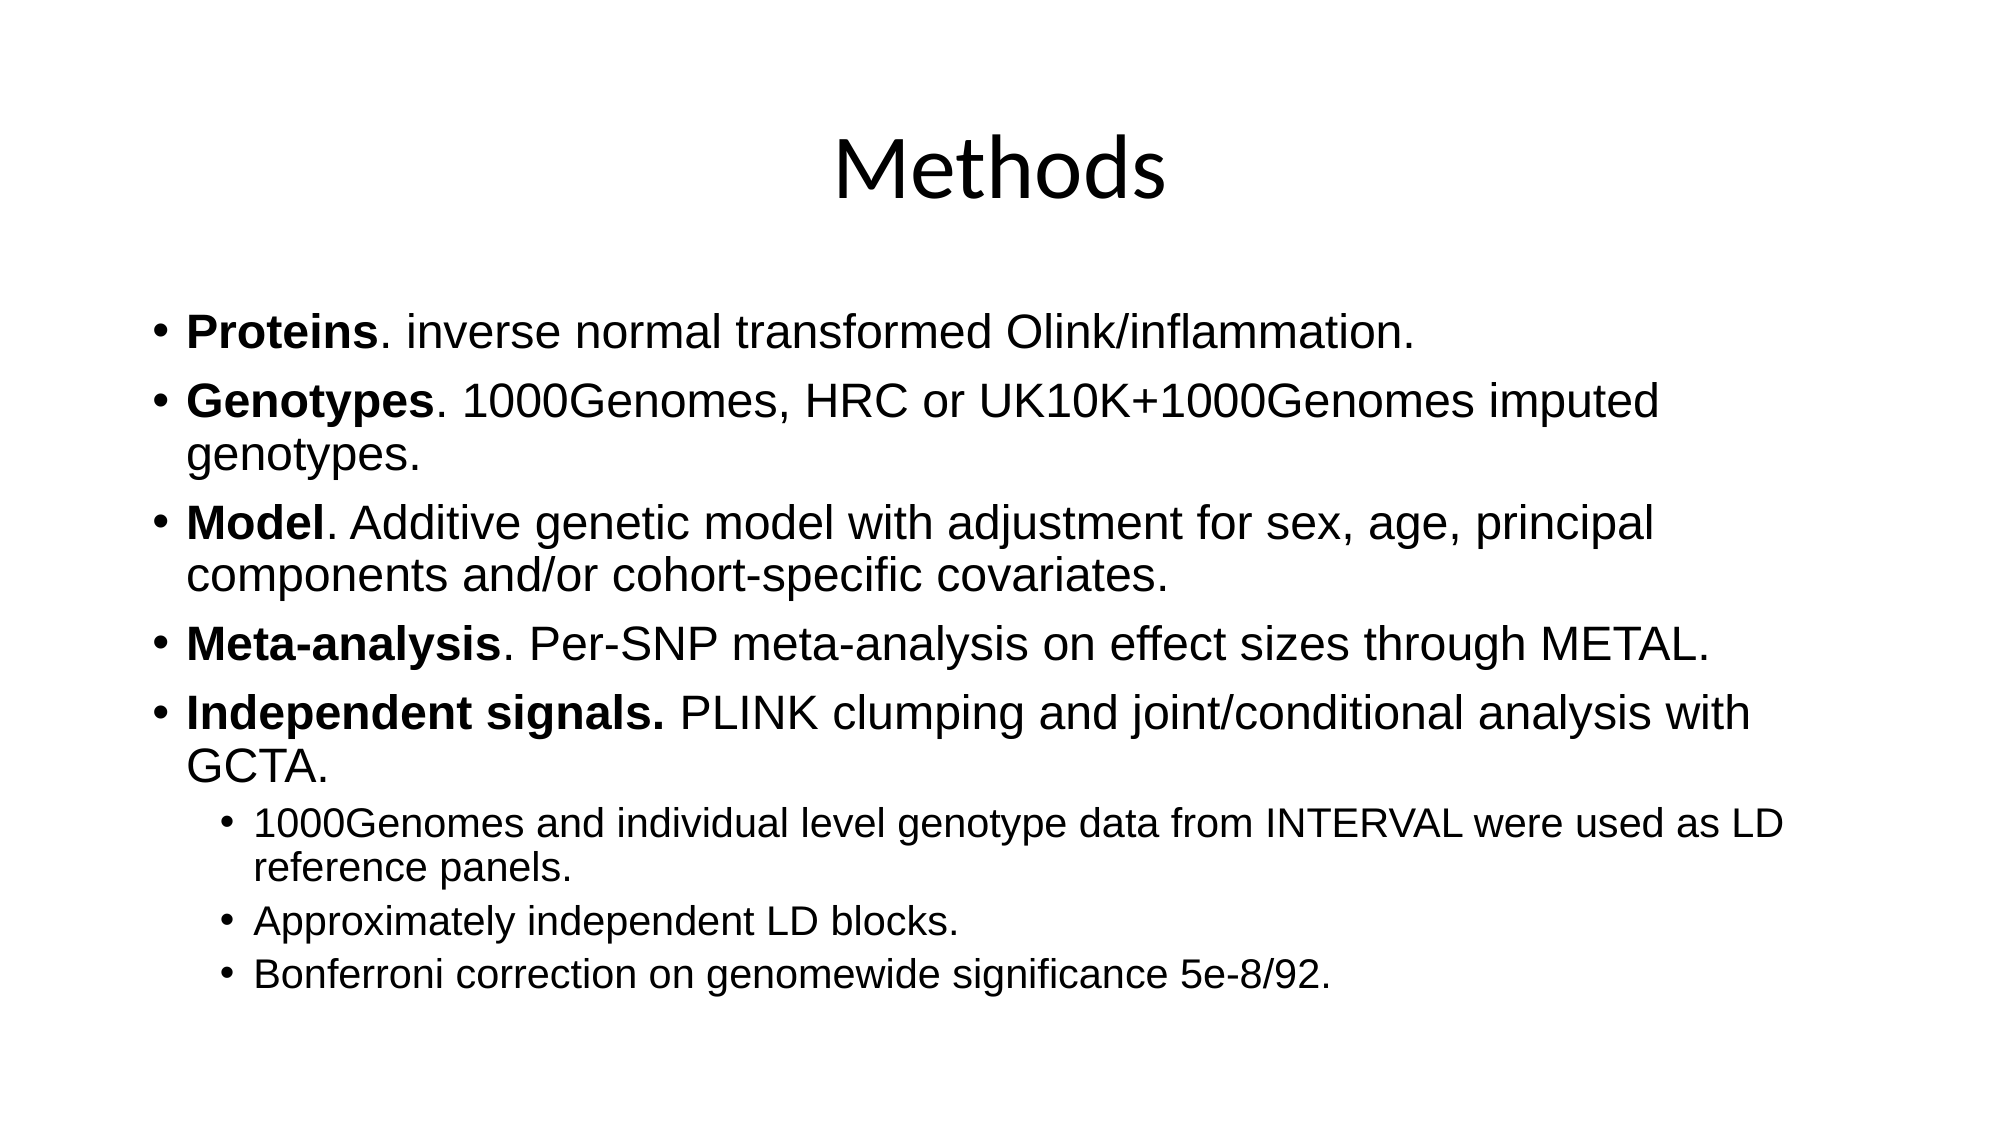

# Methods
Proteins. inverse normal transformed Olink/inflammation.
Genotypes. 1000Genomes, HRC or UK10K+1000Genomes imputed genotypes.
Model. Additive genetic model with adjustment for sex, age, principal components and/or cohort-specific covariates.
Meta-analysis. Per-SNP meta-analysis on effect sizes through METAL.
Independent signals. PLINK clumping and joint/conditional analysis with GCTA.
1000Genomes and individual level genotype data from INTERVAL were used as LD reference panels.
Approximately independent LD blocks.
Bonferroni correction on genomewide significance 5e-8/92.